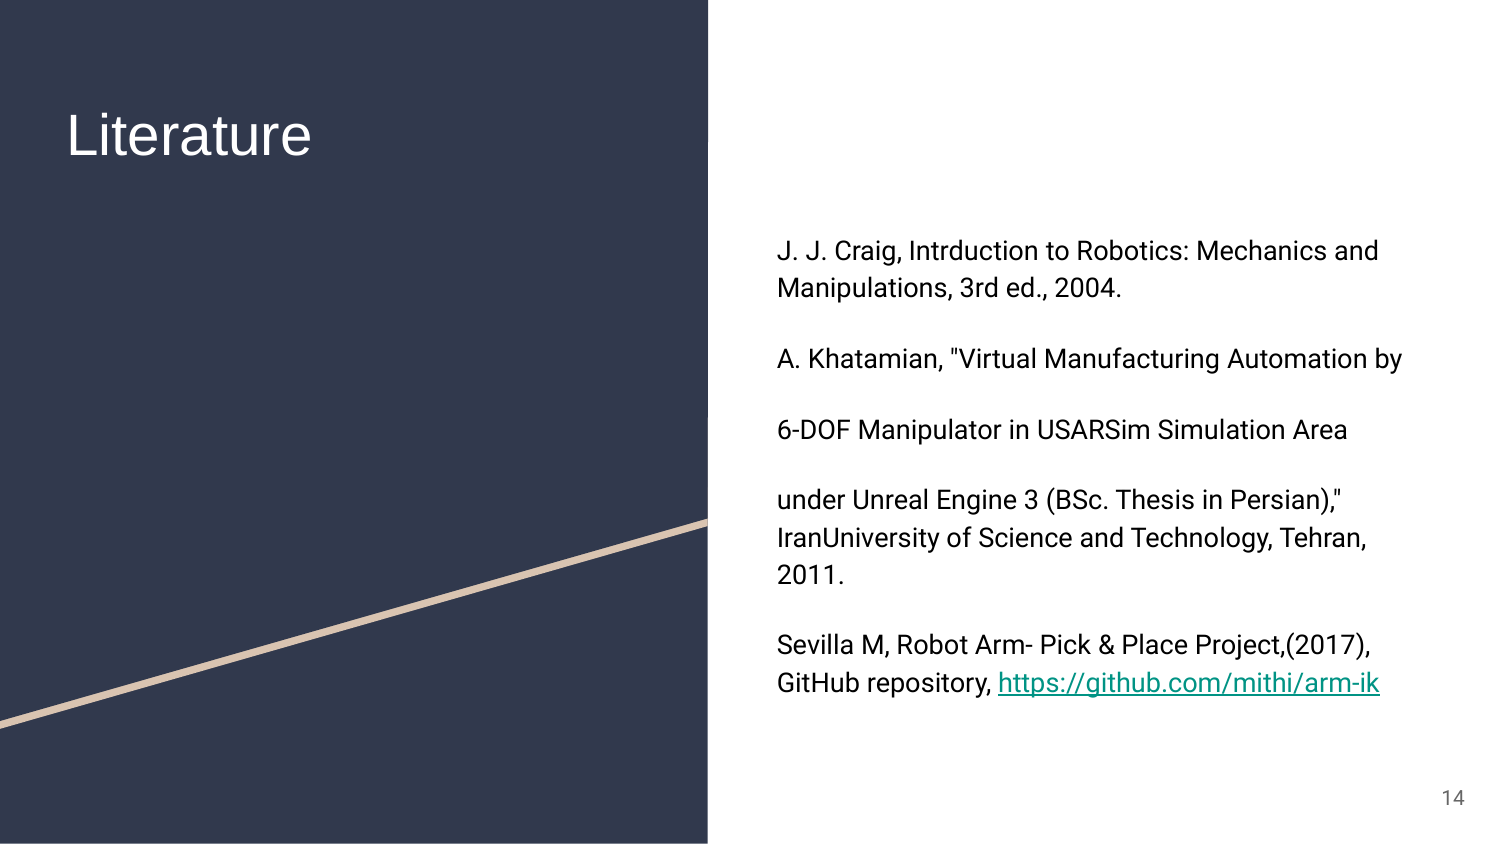

# Literature

J. J. Craig, Intrduction to Robotics: Mechanics and Manipulations, 3rd ed., 2004.
A. Khatamian, "Virtual Manufacturing Automation by
6-DOF Manipulator in USARSim Simulation Area
under Unreal Engine 3 (BSc. Thesis in Persian)," IranUniversity of Science and Technology, Tehran, 2011.
Sevilla M, Robot Arm- Pick & Place Project,(2017), GitHub repository, https://github.com/mithi/arm-ik
14